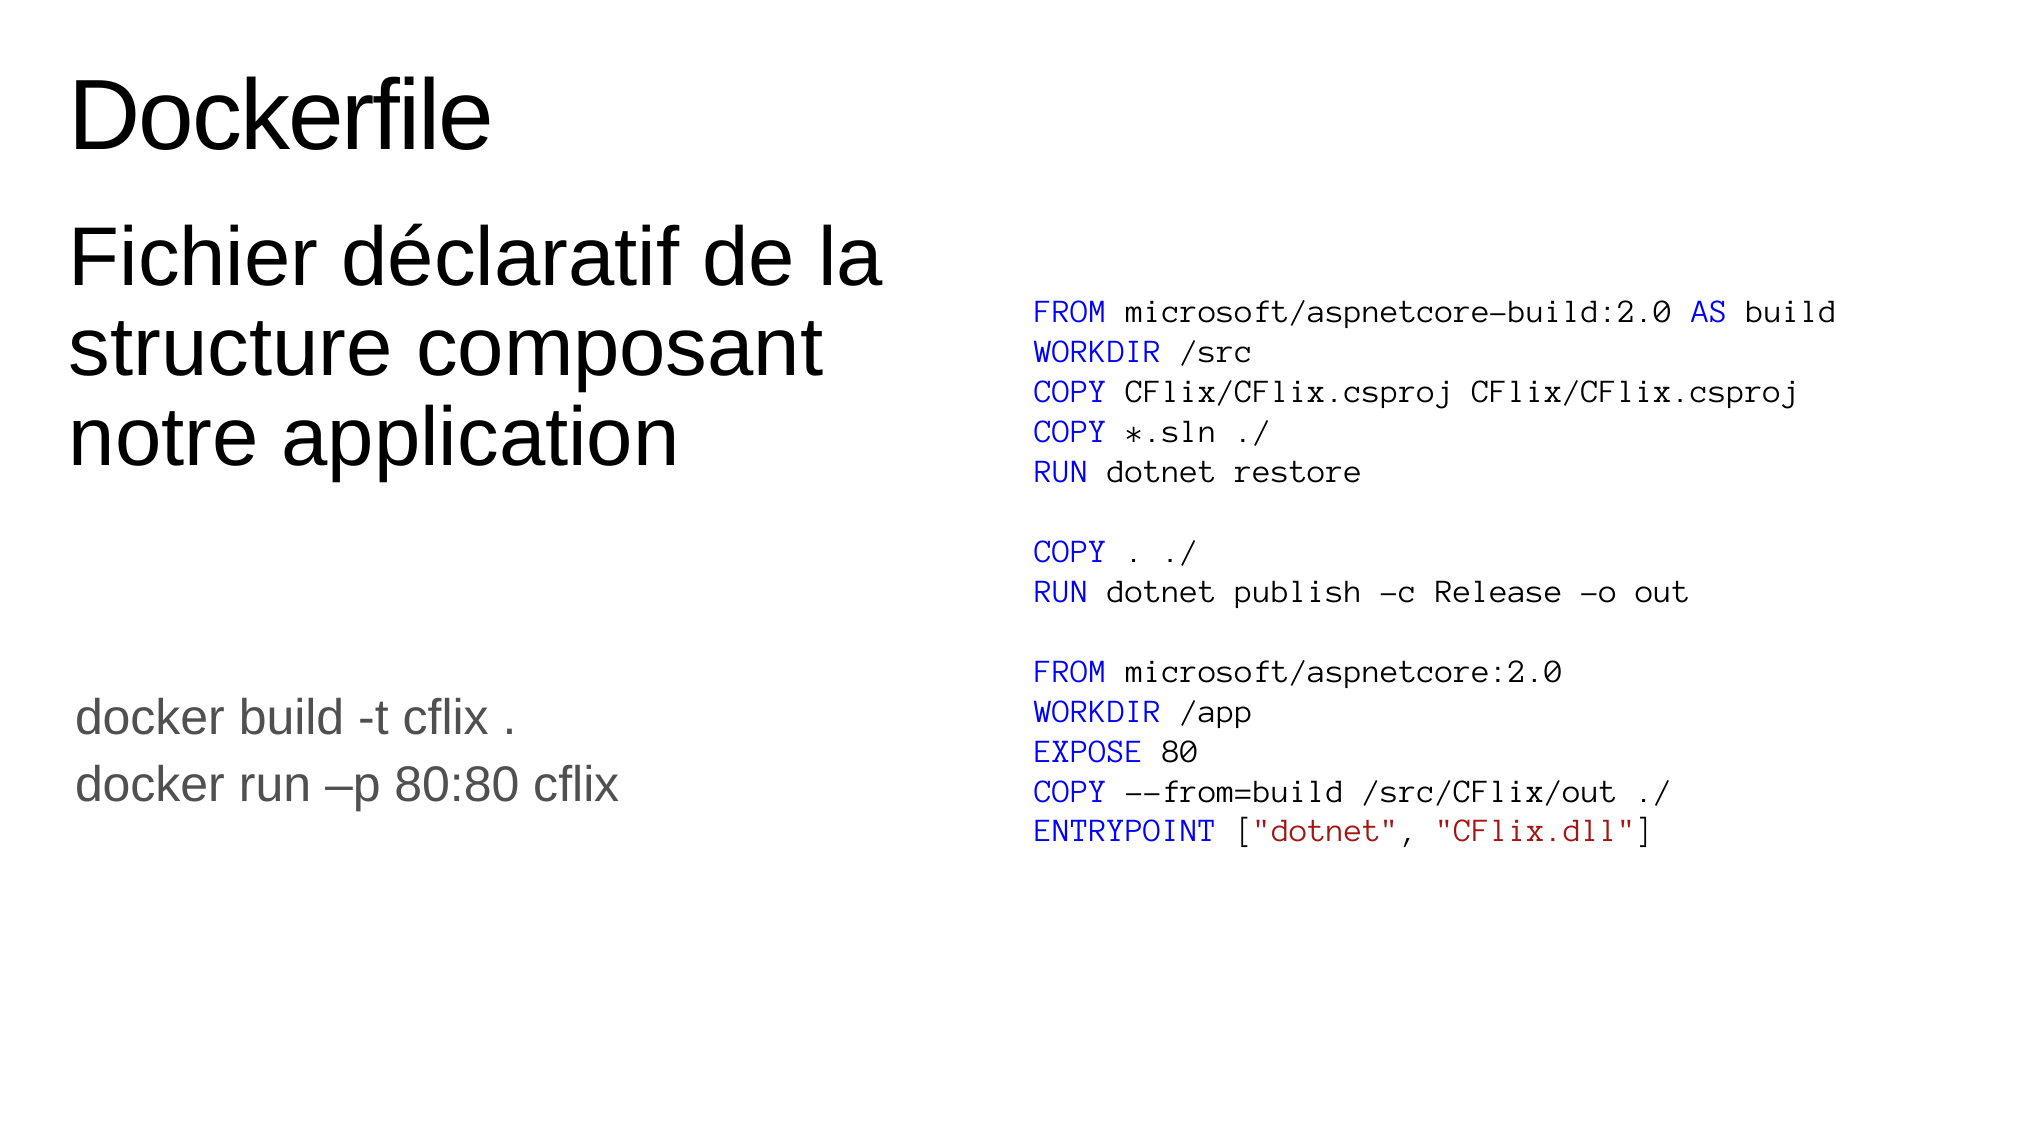

# Dockerfile
Fichier déclaratif de la structure composant notre application
FROM microsoft/aspnetcore-build:2.0 AS build
WORKDIR /src
COPY CFlix/CFlix.csproj CFlix/CFlix.csproj
COPY *.sln ./
RUN dotnet restore
COPY . ./
RUN dotnet publish -c Release -o out
FROM microsoft/aspnetcore:2.0
WORKDIR /app
EXPOSE 80
COPY --from=build /src/CFlix/out ./
ENTRYPOINT ["dotnet", "CFlix.dll"]

docker build -t cflix .
docker run –p 80:80 cflix